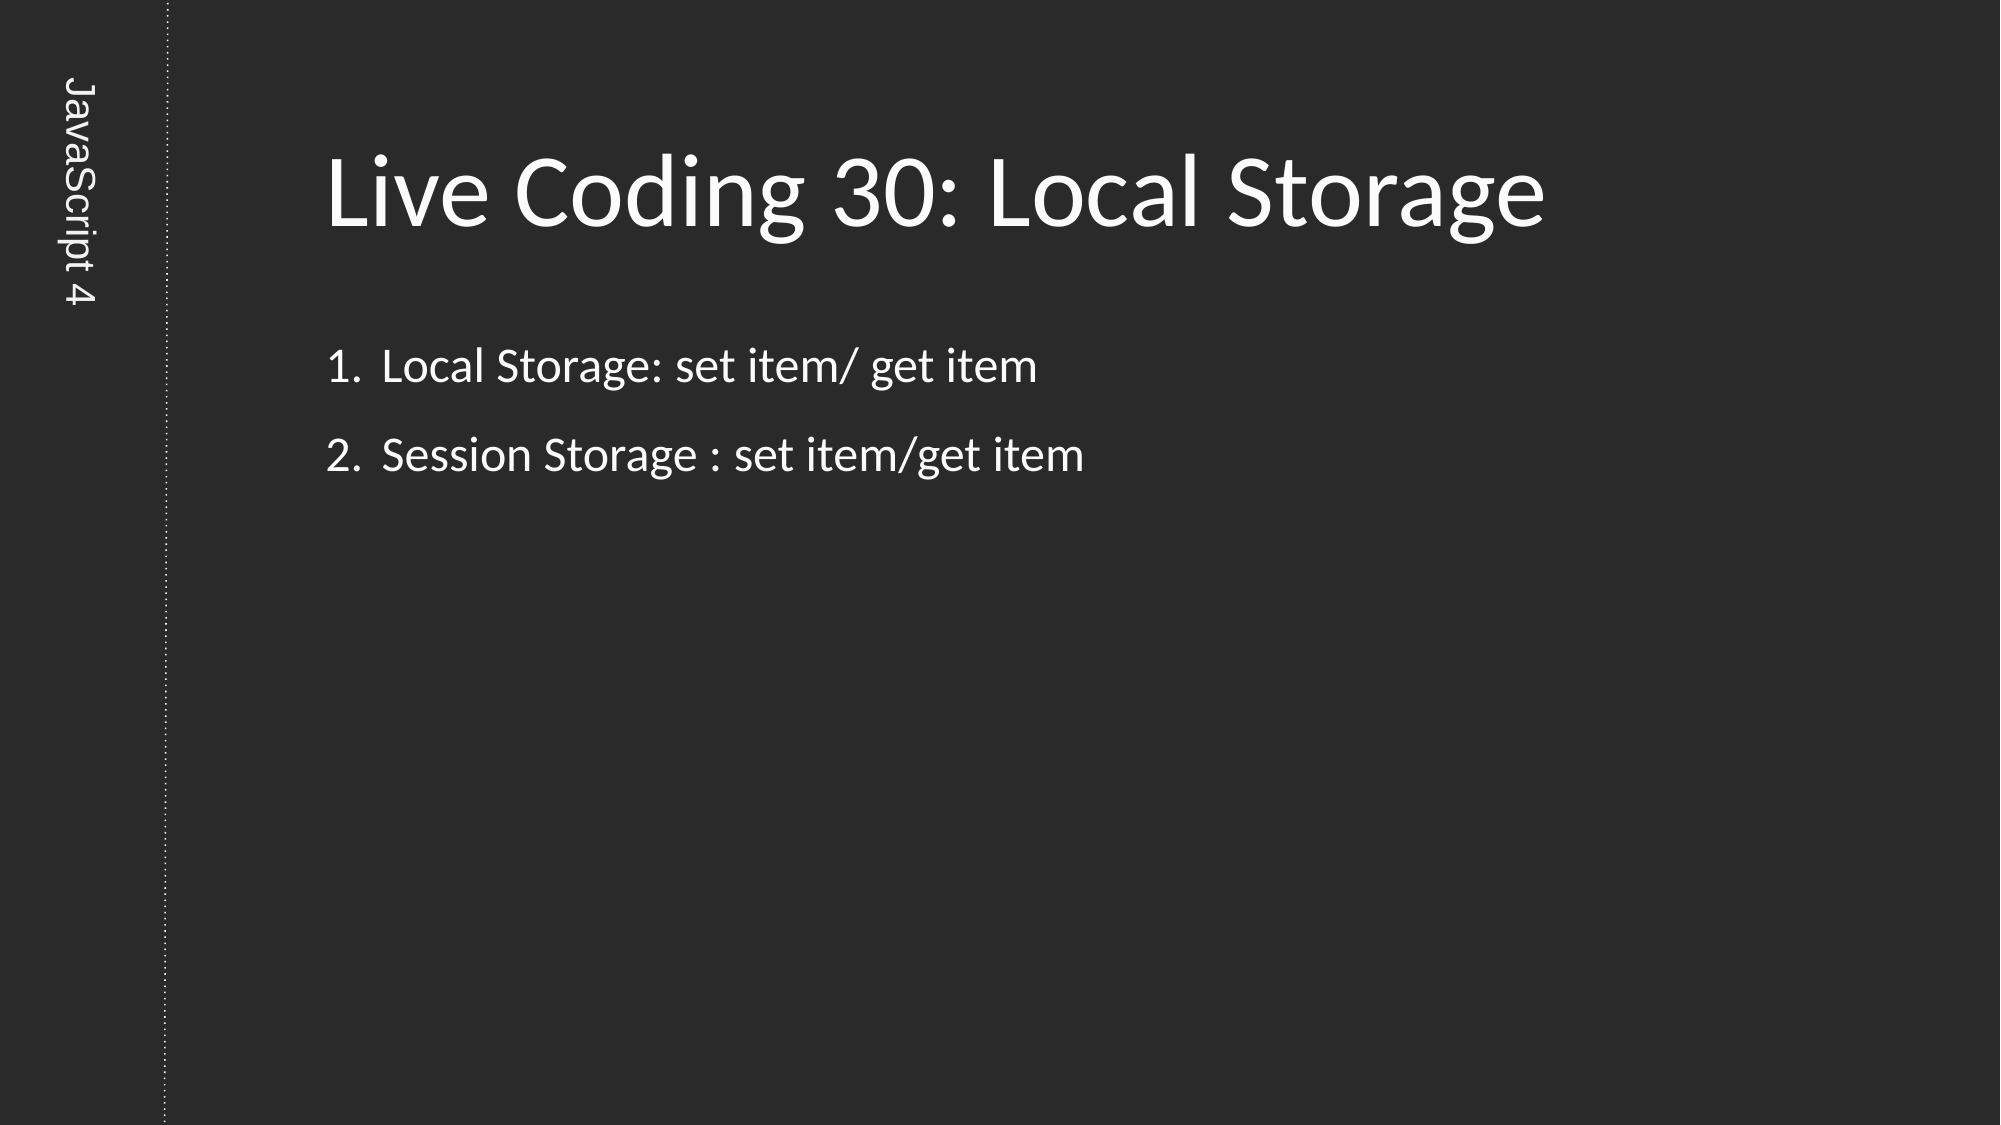

# Live Coding 30: Local Storage
Local Storage: set item/ get item
Session Storage : set item/get item